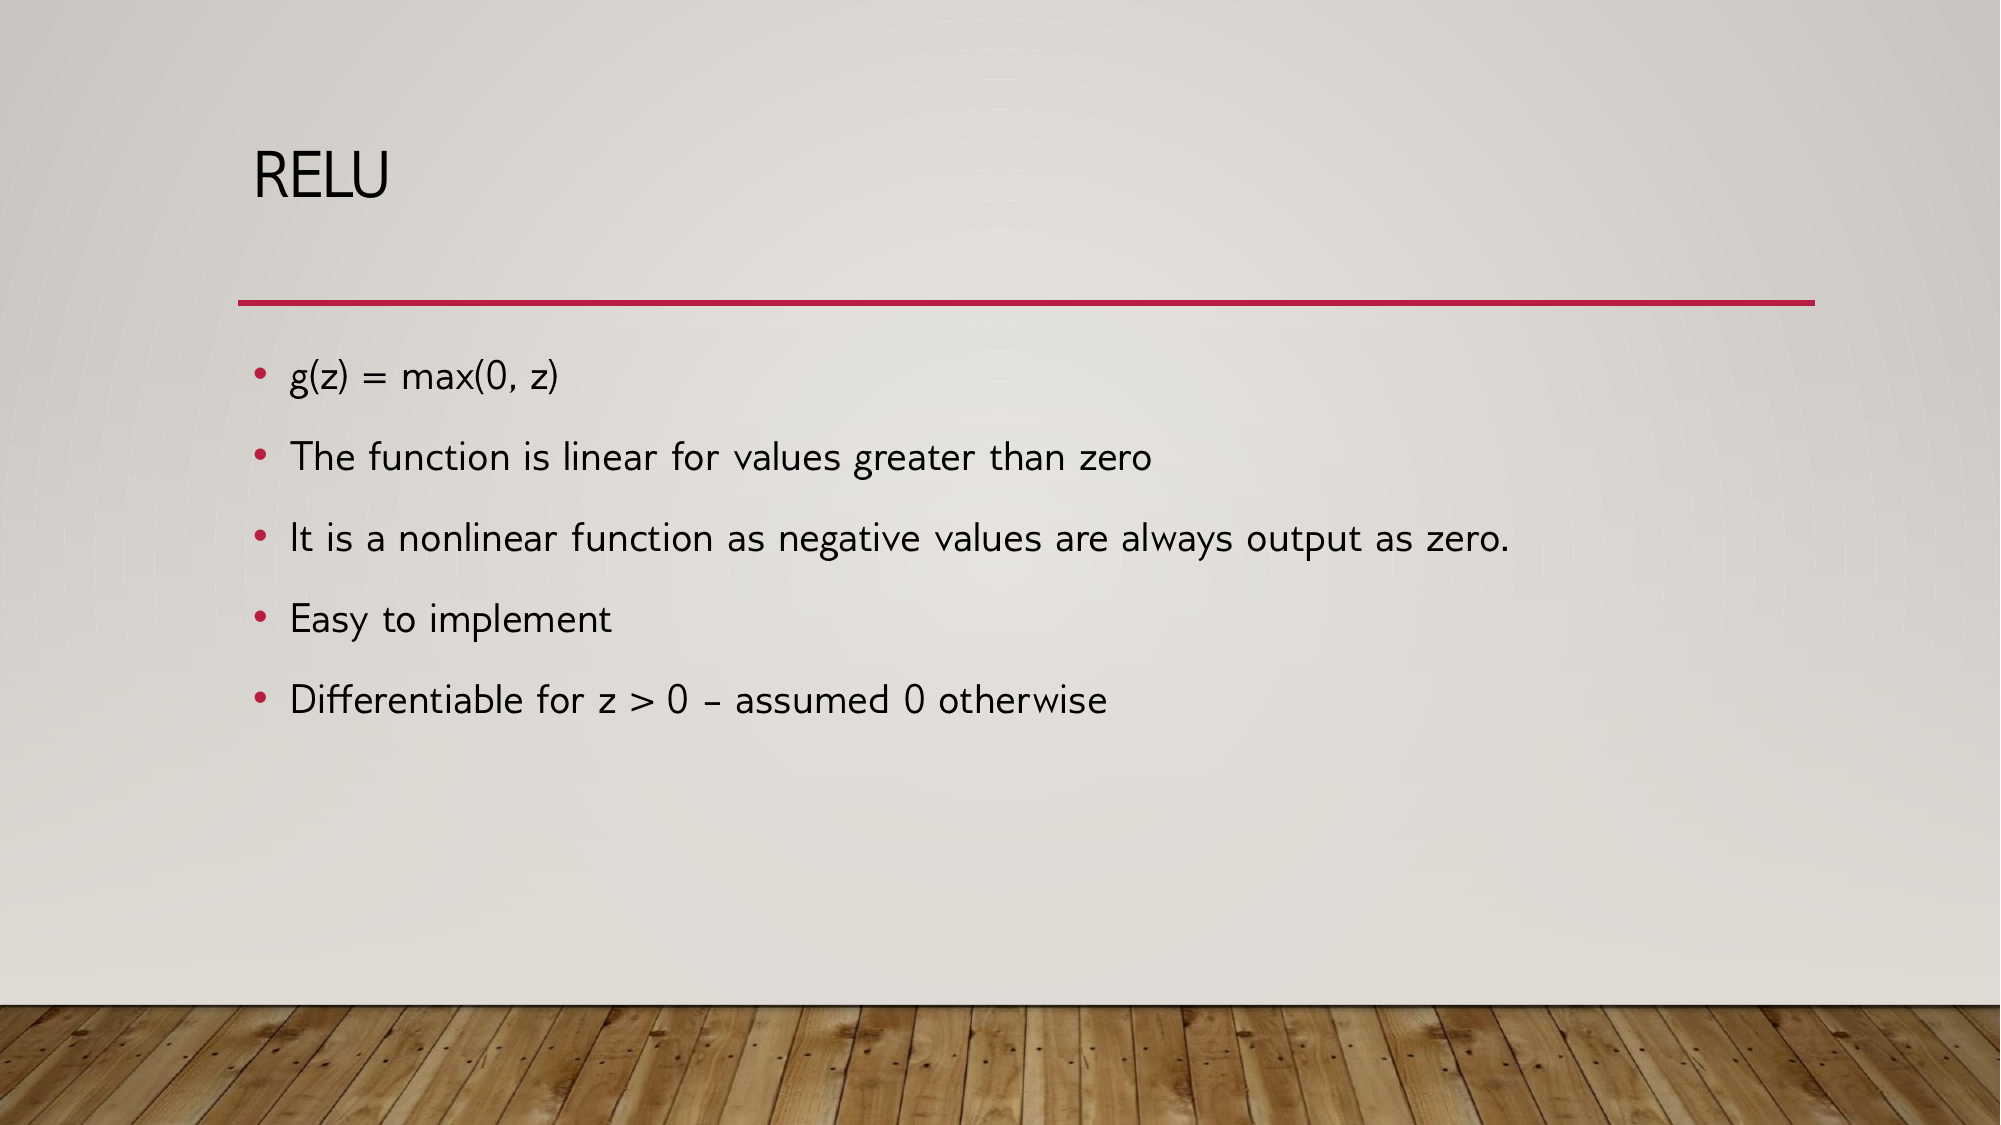

# RELU
g(z) = max(0, z)
The function is linear for values greater than zero
It is a nonlinear function as negative values are always output as zero.
Easy to implement
Differentiable for z > 0 – assumed 0 otherwise